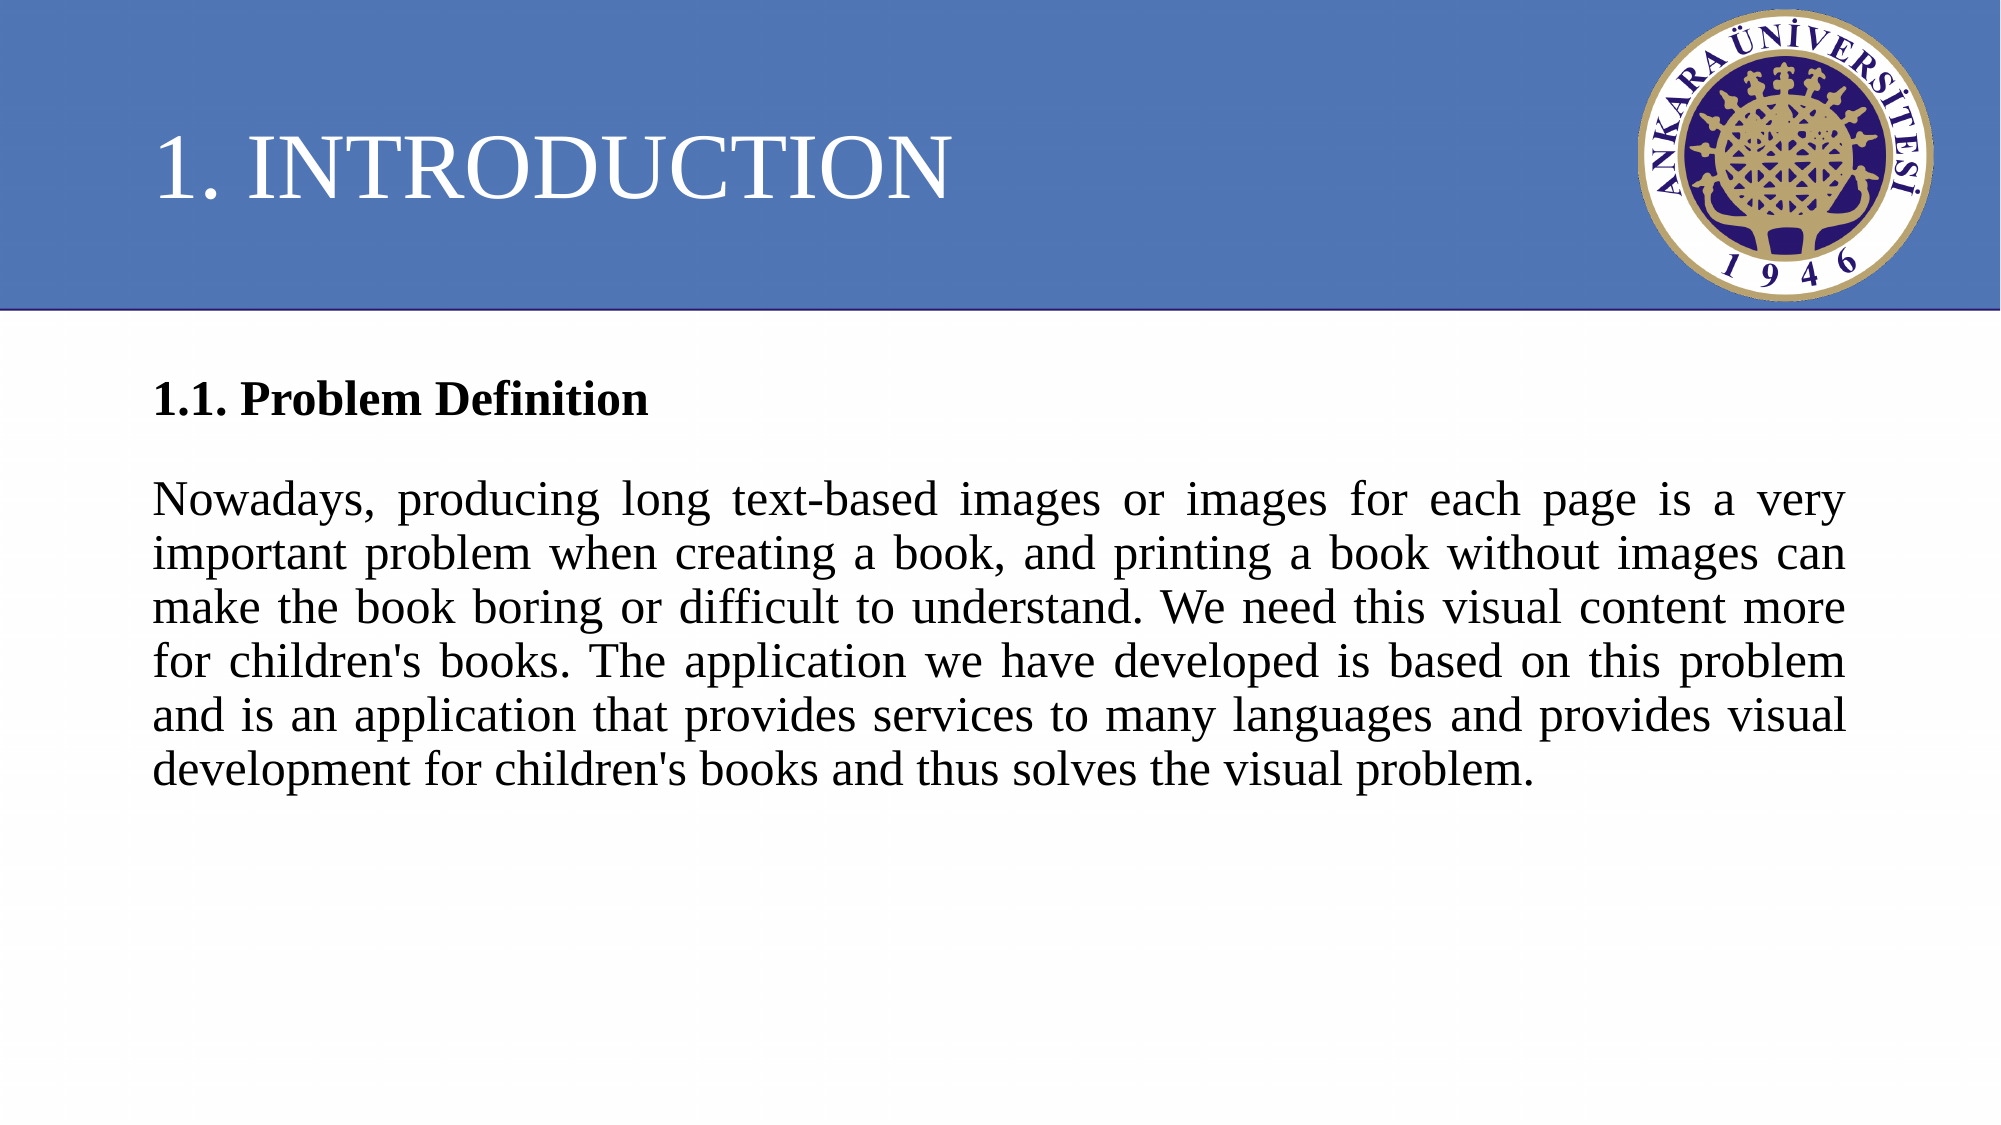

# 1. INTRODUCTION
1.1. Problem Definition
Nowadays, producing long text-based images or images for each page is a very important problem when creating a book, and printing a book without images can make the book boring or difficult to understand. We need this visual content more for children's books. The application we have developed is based on this problem and is an application that provides services to many languages ​​and provides visual development for children's books and thus solves the visual problem.